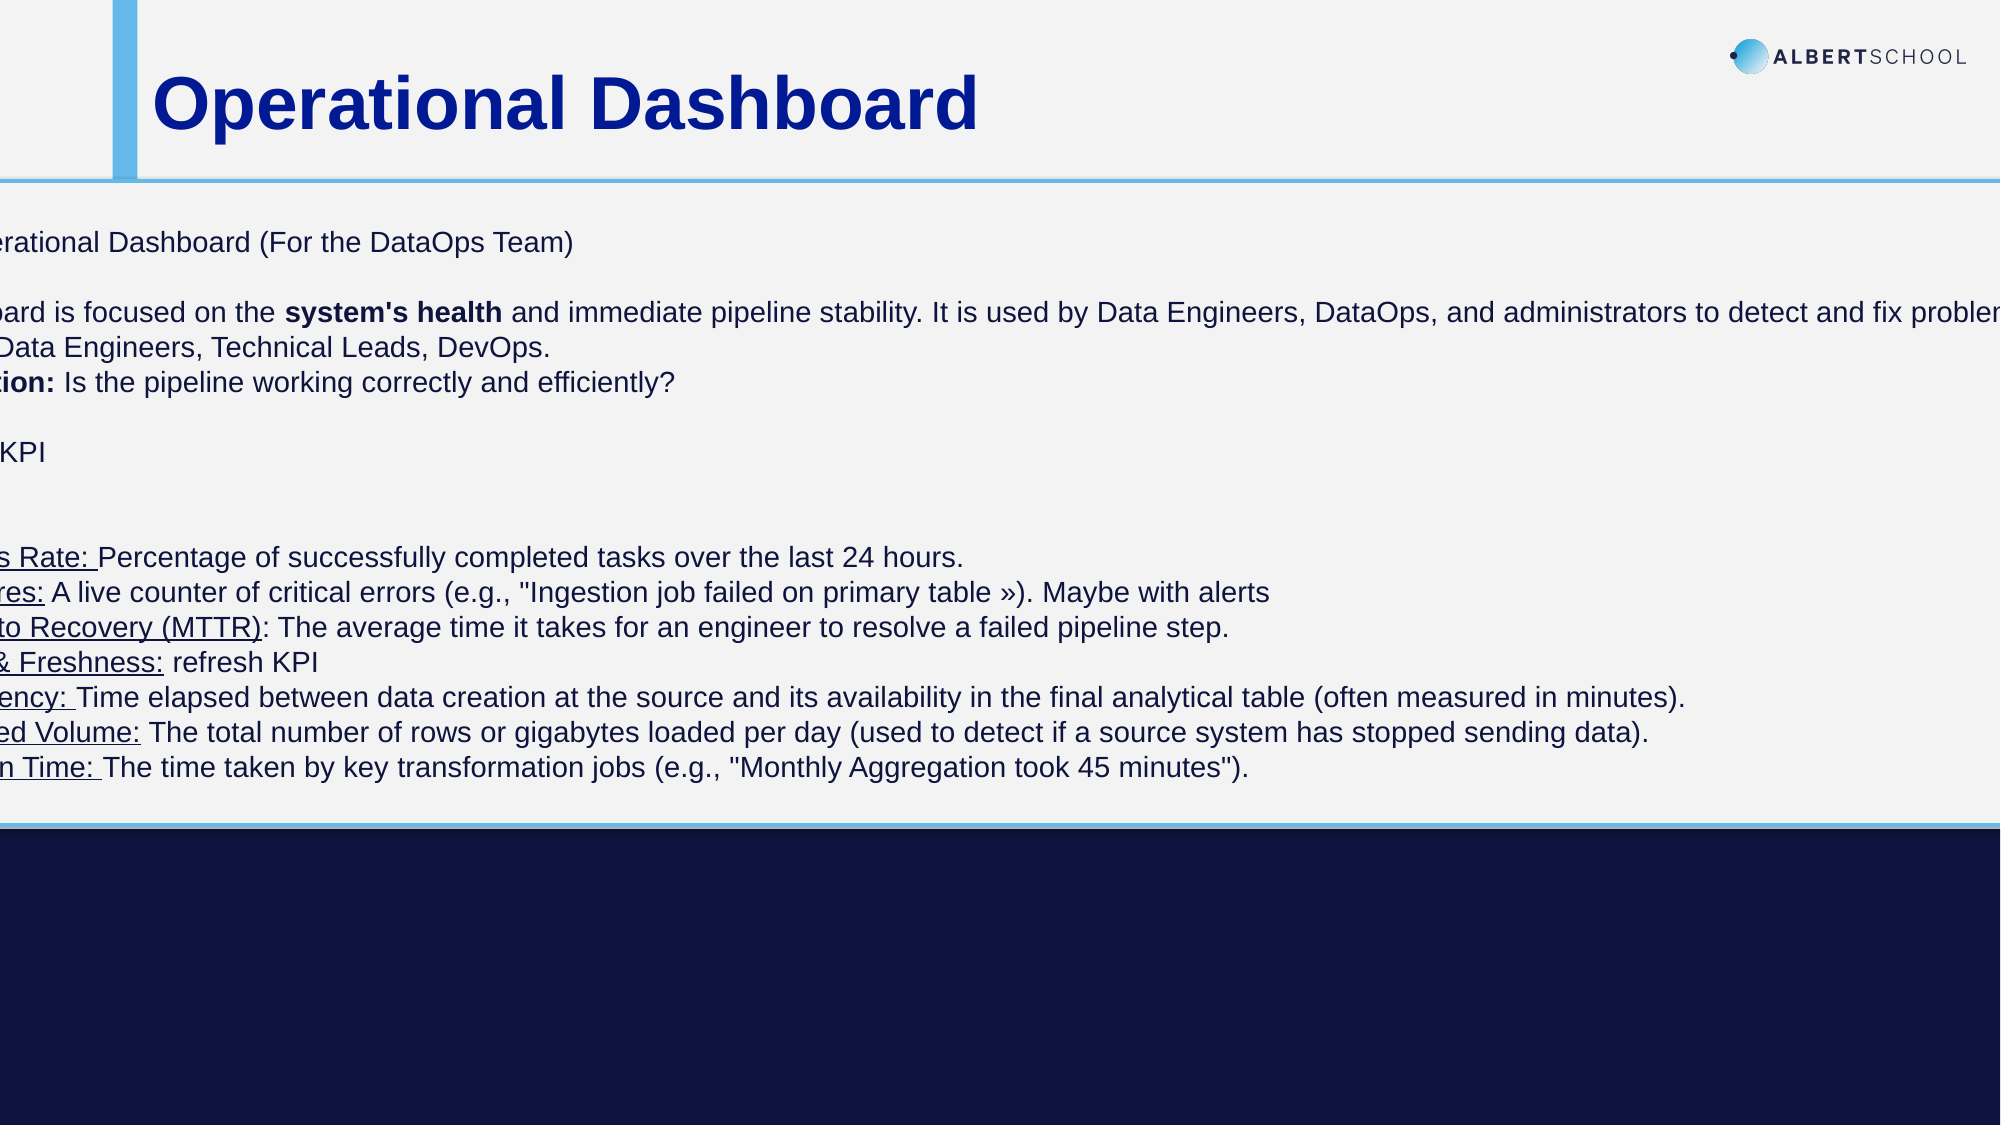

Operational Dashboard

Type 1: Operational Dashboard (For the DataOps Team)

This dashboard is focused on the system's health and immediate pipeline stability. It is used by Data Engineers, DataOps, and administrators to detect and fix problems instantly.
Audience: Data Engineers, Technical Leads, DevOps.
Core Question: Is the pipeline working correctly and efficiently?

Example of KPI

Job Success Rate: Percentage of successfully completed tasks over the last 24 hours.
Active Failures: A live counter of critical errors (e.g., "Ingestion job failed on primary table »). Maybe with alerts
Mean Time to Recovery (MTTR): The average time it takes for an engineer to resolve a failed pipeline step.
Timeliness & Freshness: refresh KPI
Pipeline Latency: Time elapsed between data creation at the source and its availability in the final analytical table (often measured in minutes).
Data Ingested Volume: The total number of rows or gigabytes loaded per day (used to detect if a source system has stopped sending data).
Average Run Time: The time taken by key transformation jobs (e.g., "Monthly Aggregation took 45 minutes").